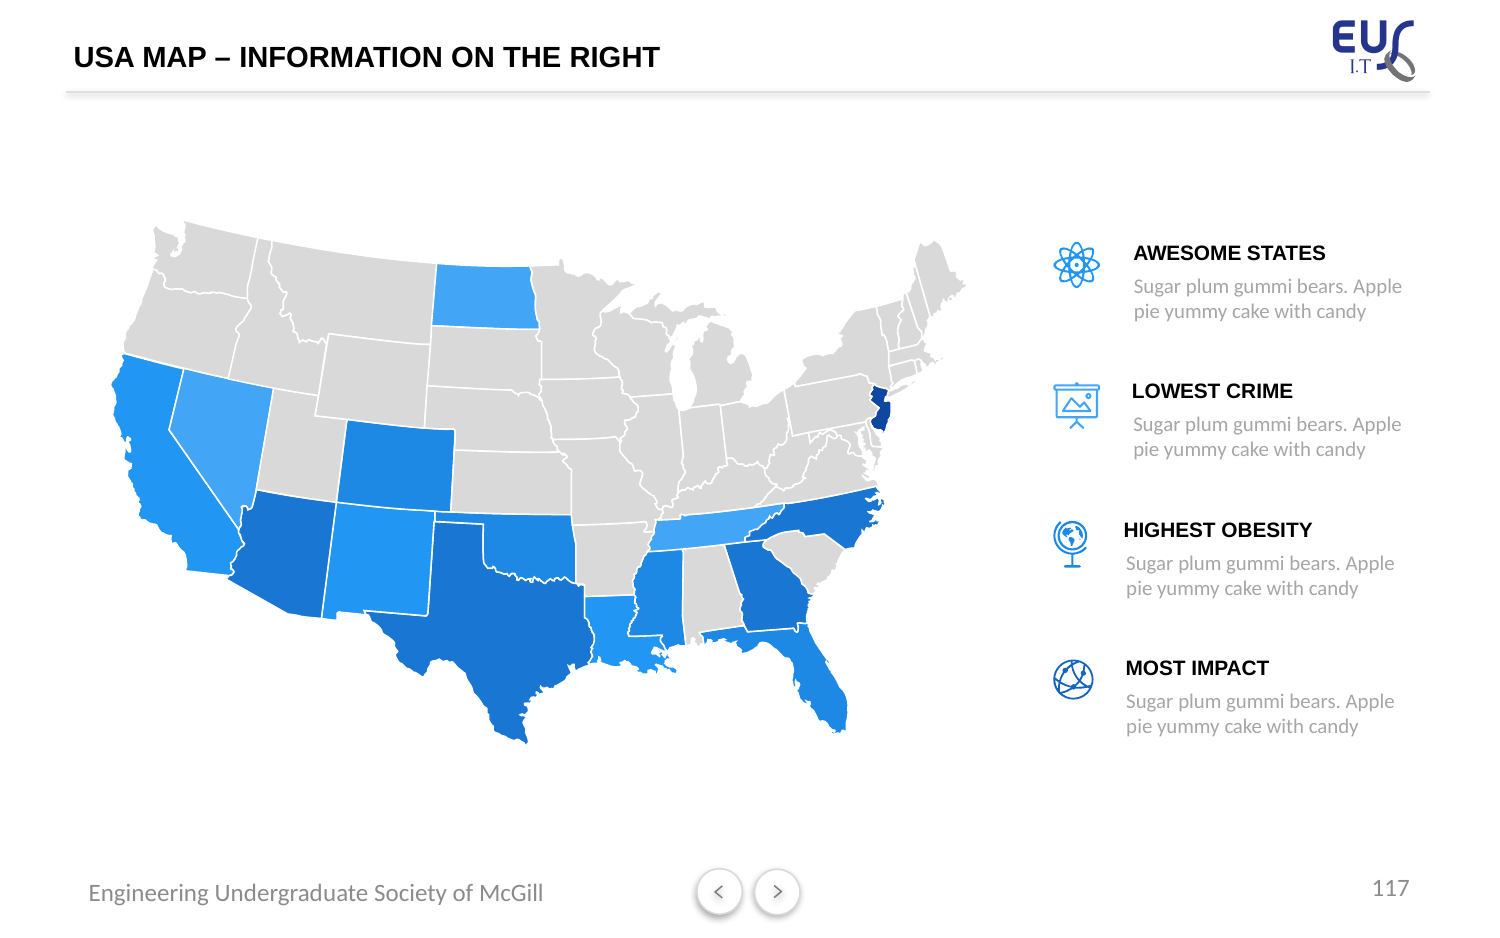

# USA MAP – INFORMATION ON THE RIGHT

AWESOME STATES

Sugar plum gummi bears. Apple pie yummy cake with candy
LOWEST CRIME

Sugar plum gummi bears. Apple pie yummy cake with candy
HIGHEST OBESITY

Sugar plum gummi bears. Apple pie yummy cake with candy
MOST IMPACT

Sugar plum gummi bears. Apple pie yummy cake with candy
117